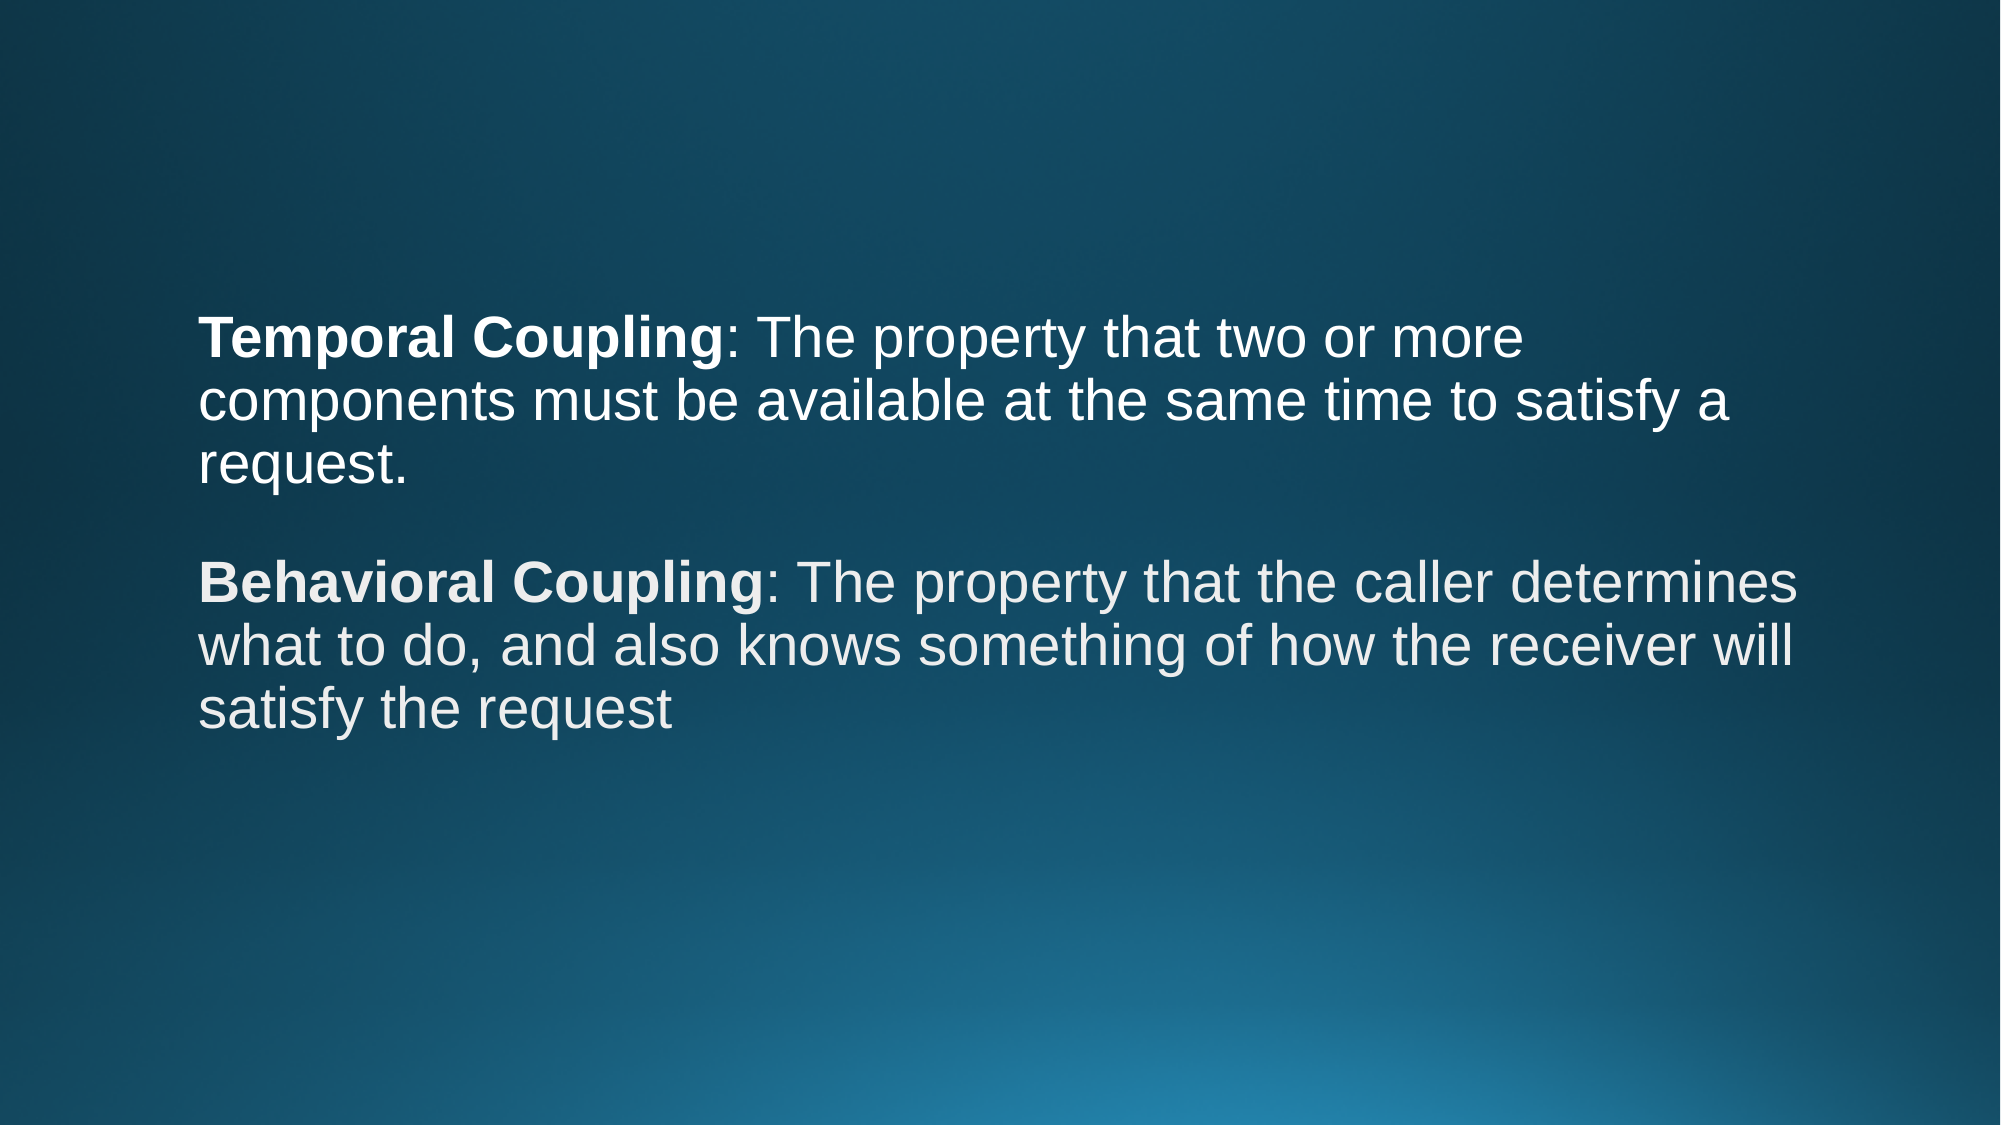

Temporal Coupling: The property that two or more components must be available at the same time to satisfy a request.
Behavioral Coupling: The property that the caller determines what to do, and also knows something of how the receiver will satisfy the request